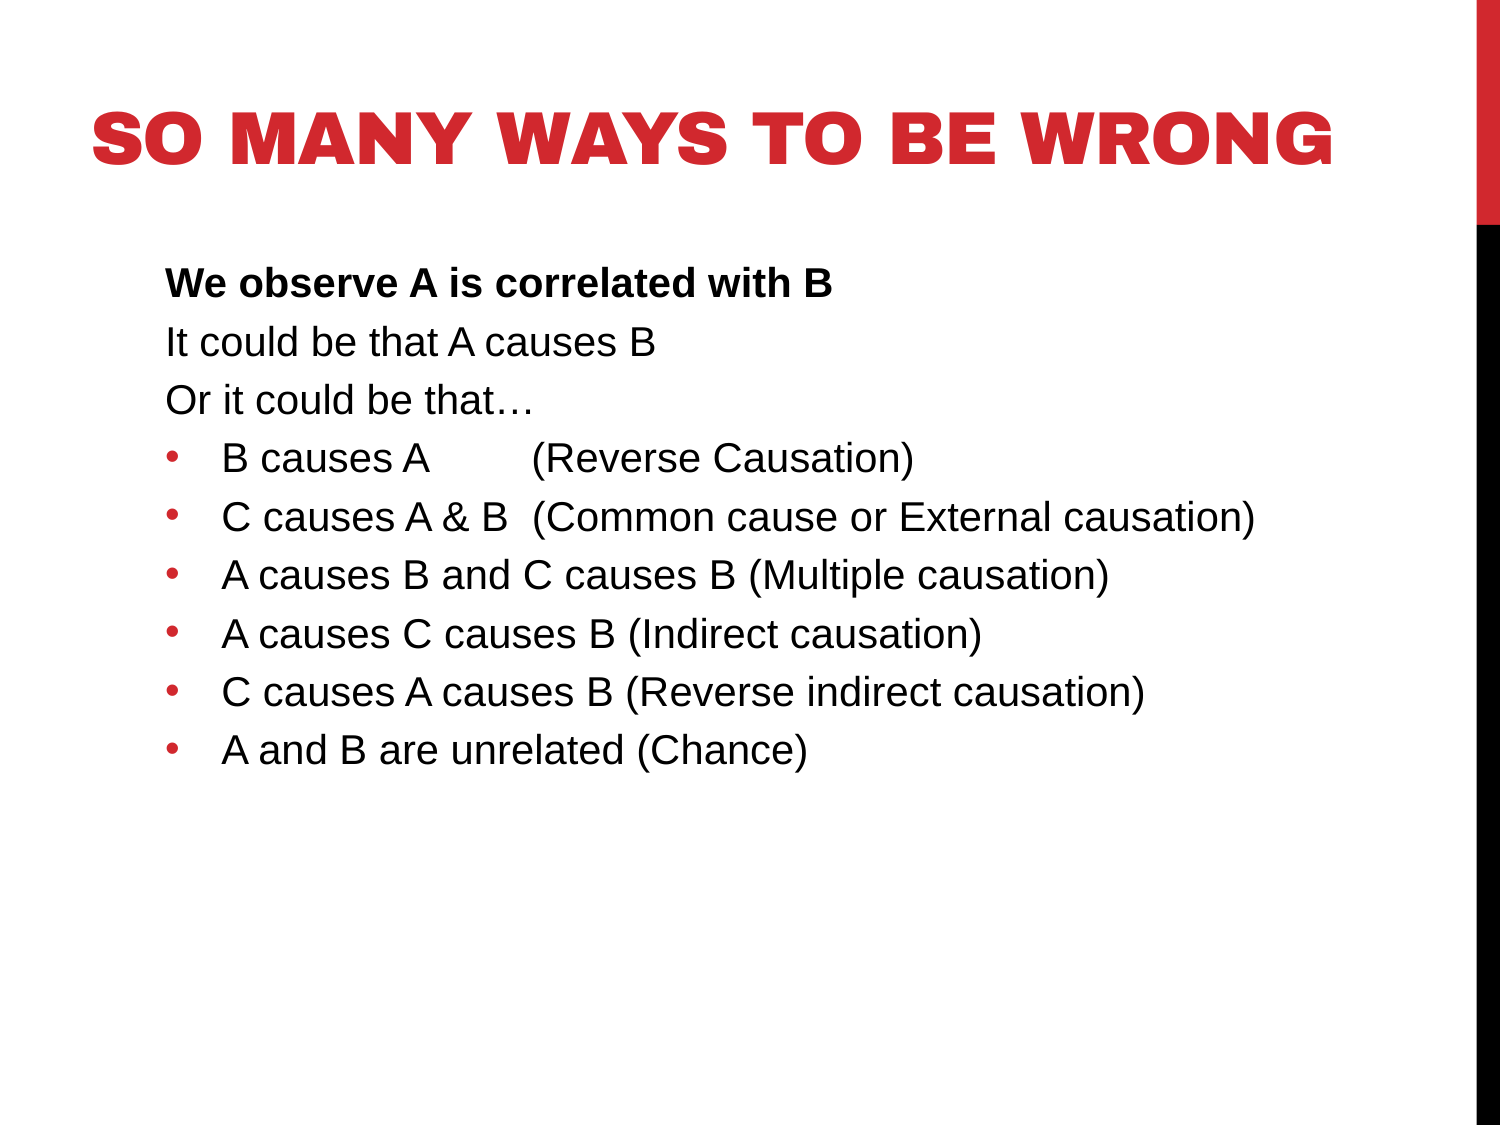

# So many ways to be wrong
We observe A is correlated with B
It could be that A causes B
Or it could be that…
B causes A         (Reverse Causation)
C causes A & B  (Common cause or External causation)
A causes B and C causes B (Multiple causation)
A causes C causes B (Indirect causation)
C causes A causes B (Reverse indirect causation)
A and B are unrelated (Chance)